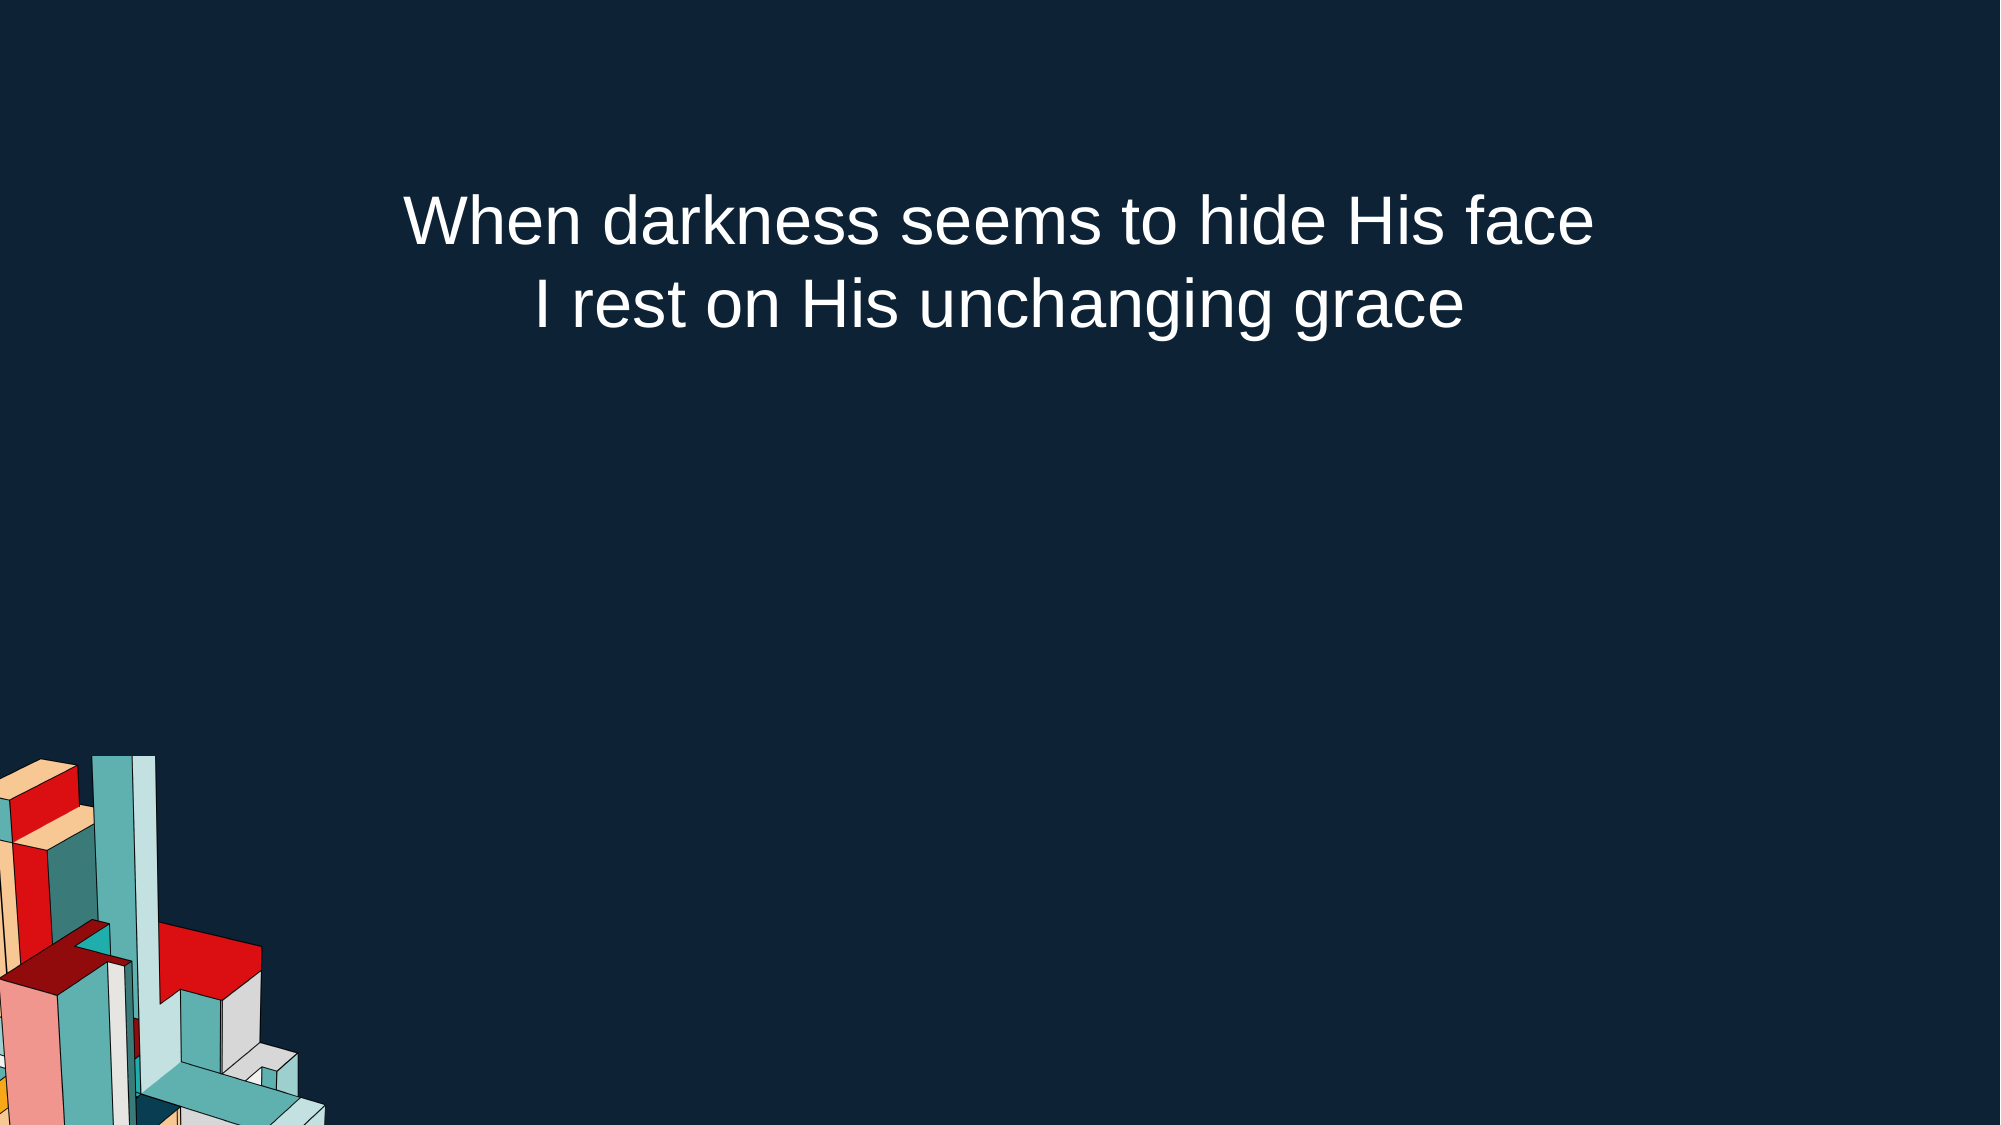

When darkness seems to hide His face
I rest on His unchanging grace